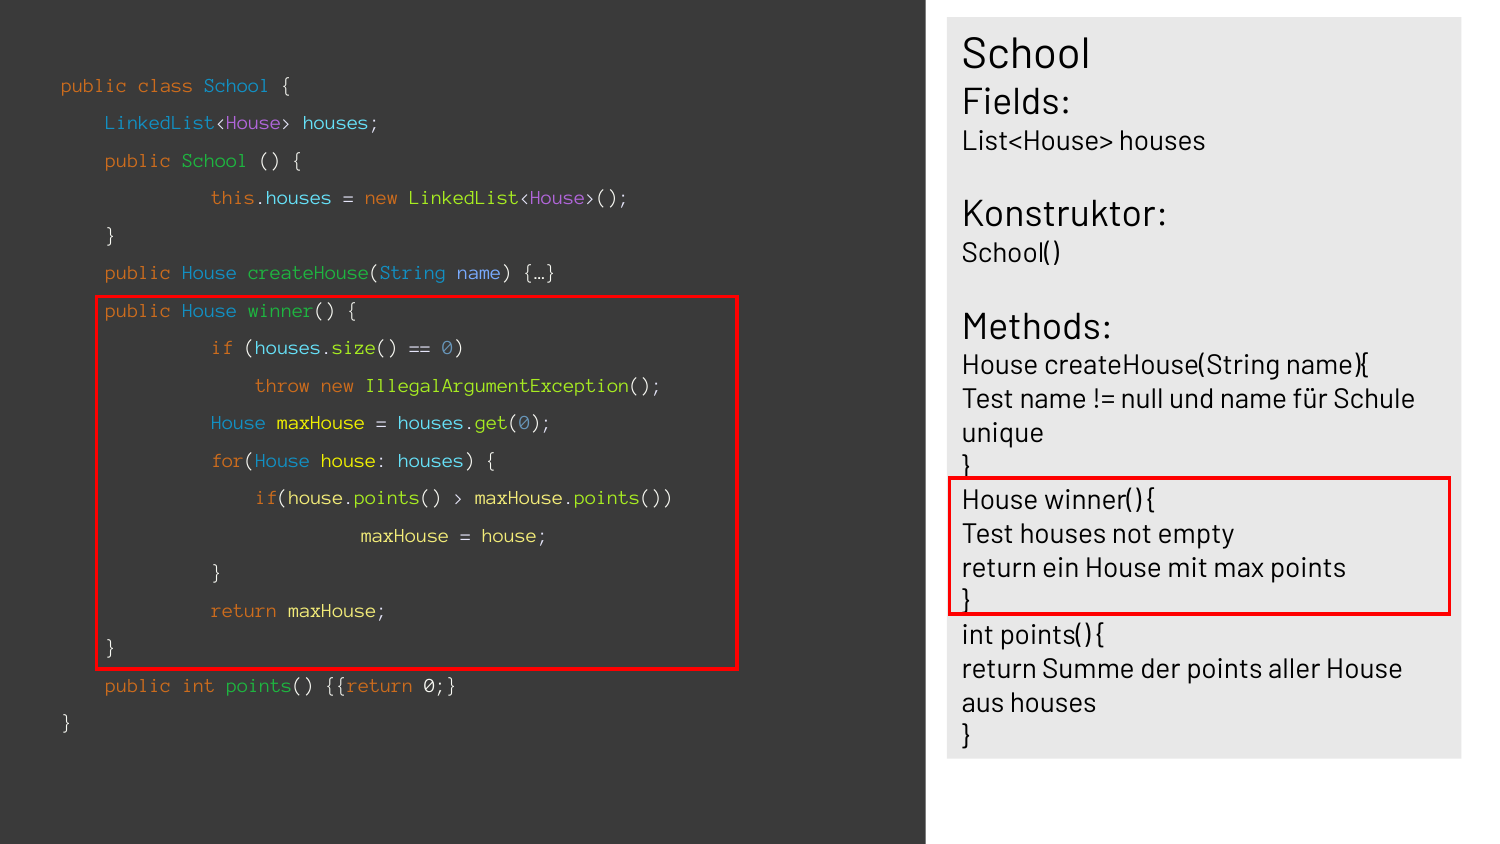

School
Fields:
List<House> houses

Konstruktor:
School()

Methods:
House createHouse(String name){
Test name != null und name für Schule unique
}
House winner() {
Test houses not empty
return ein House mit max points
}
int points() {
return Summe der points aller House aus houses
}

public class School {
    LinkedList<House> houses;
    public School () {
	this.houses = new LinkedList<House>();
    }
    public House createHouse(String name) {…}
    public House winner() {
	if (houses.size() == 0)
	    throw new IllegalArgumentException();
	House maxHouse = houses.get(0);
	for(House house: houses) {
	    if(house.points() > maxHouse.points())
		maxHouse = house;
	}
   	return maxHouse;
    }
    public int points() {{return 0;}
}